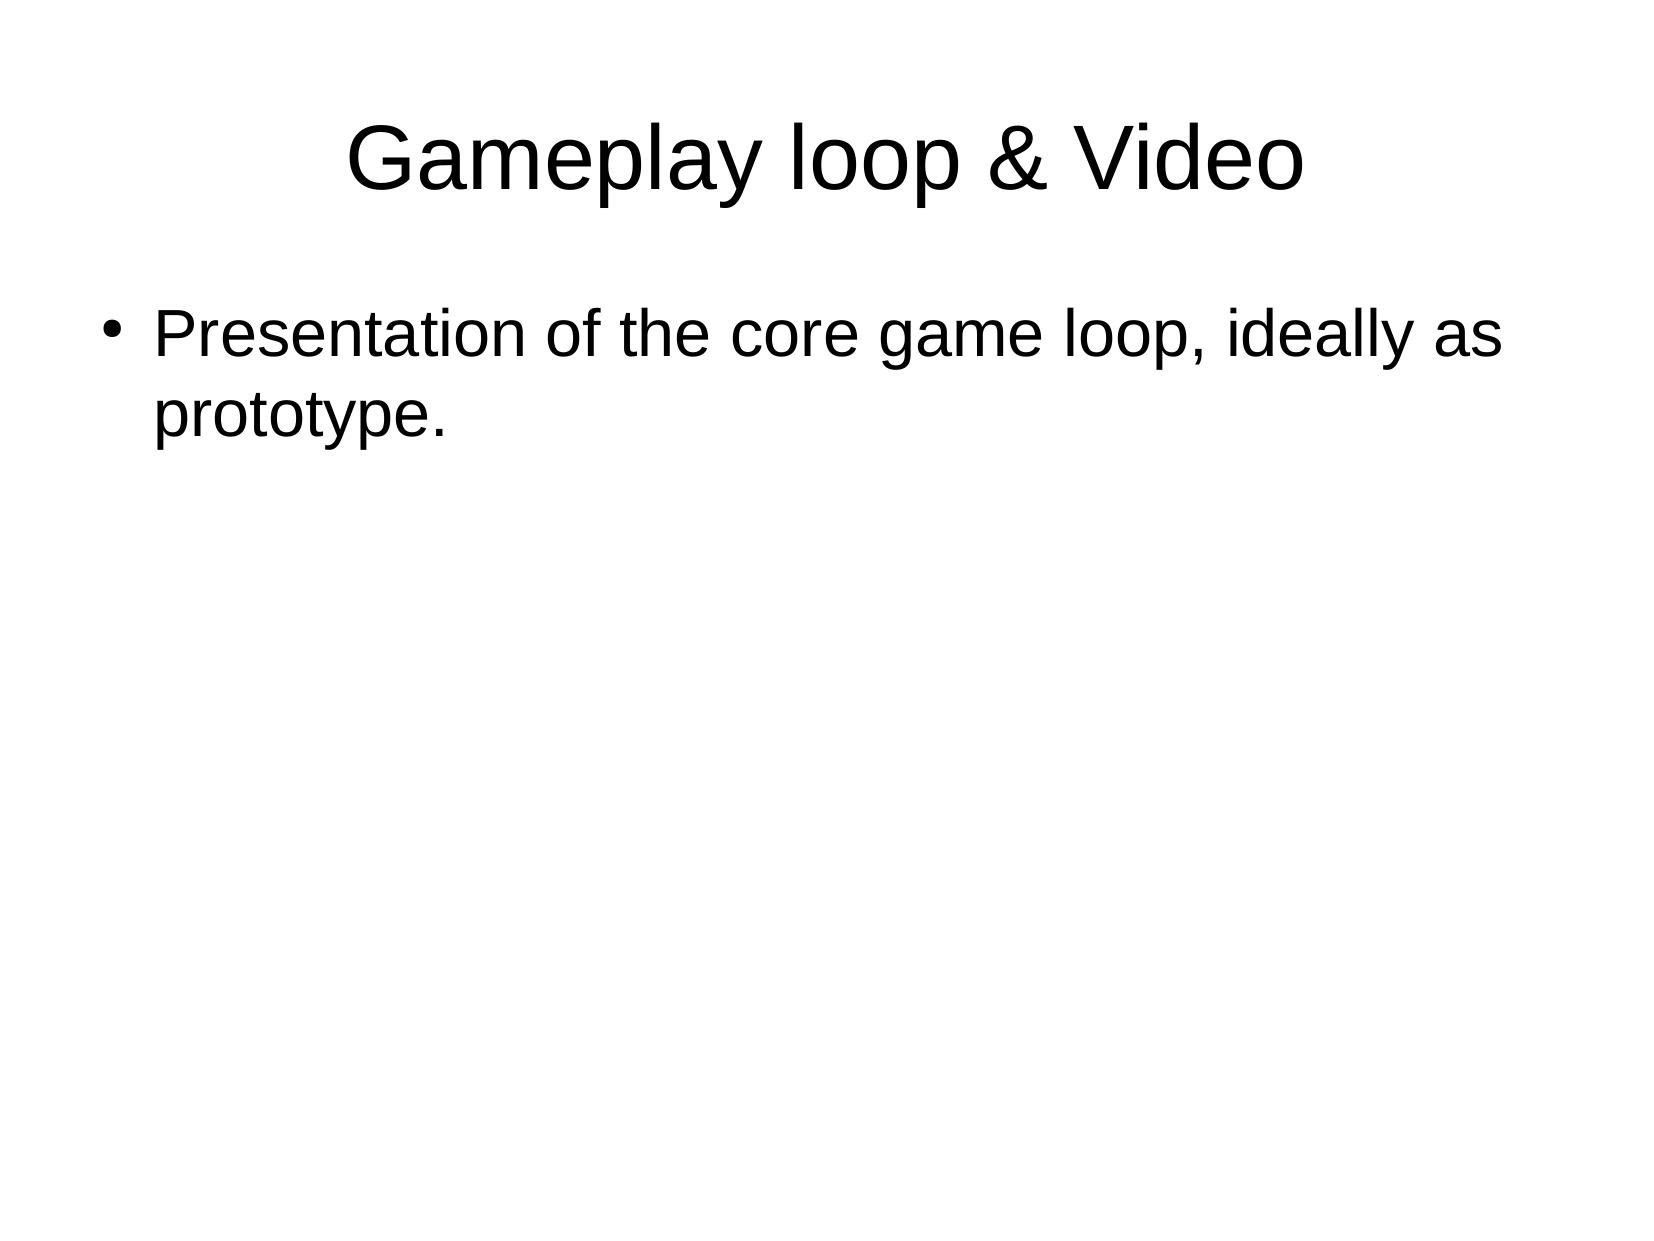

Gameplay loop & Video
Presentation of the core game loop, ideally as prototype.